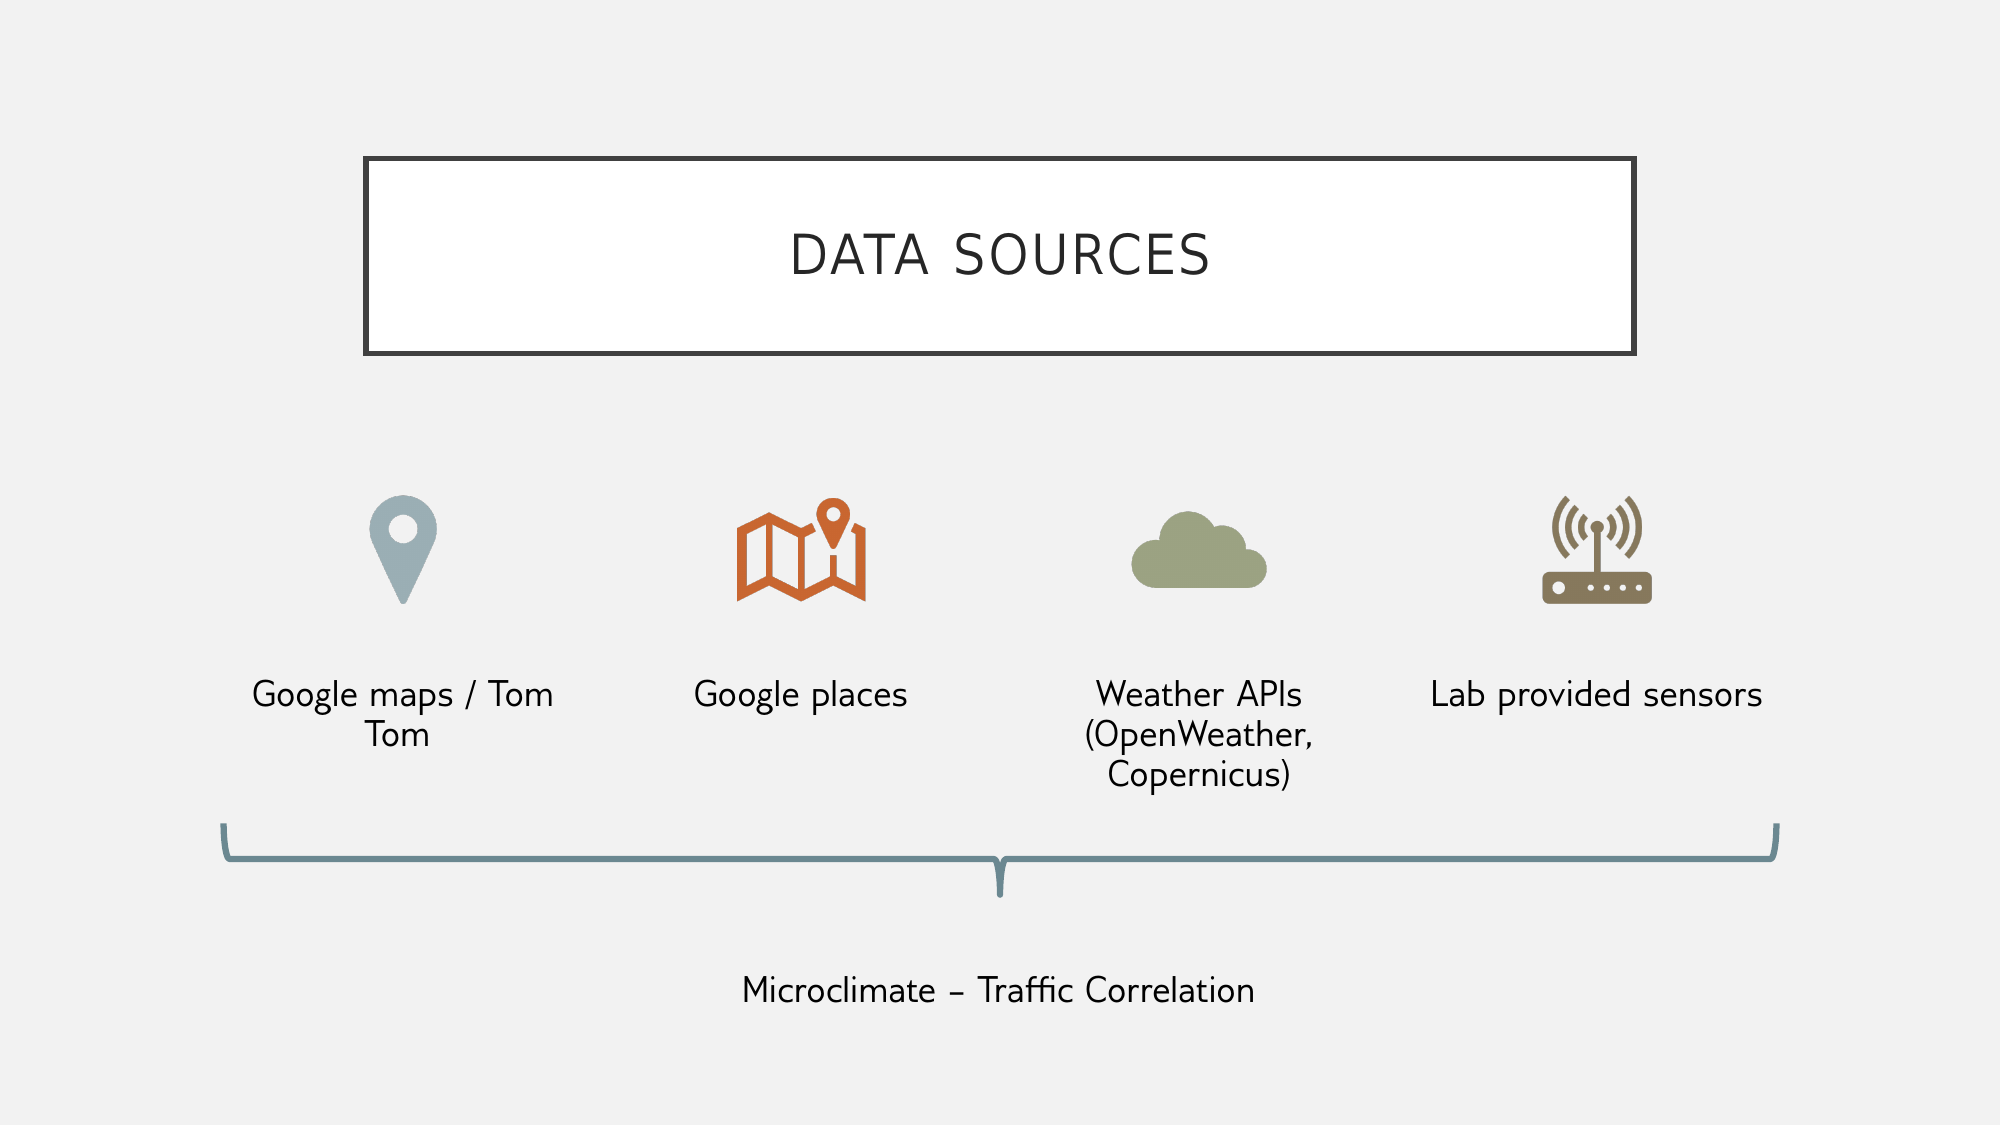

# Data sources
Google maps / Tom Tom
Google places
Weather APIs (OpenWeather, Copernicus)
Lab provided sensors
Microclimate – Traffic Correlation